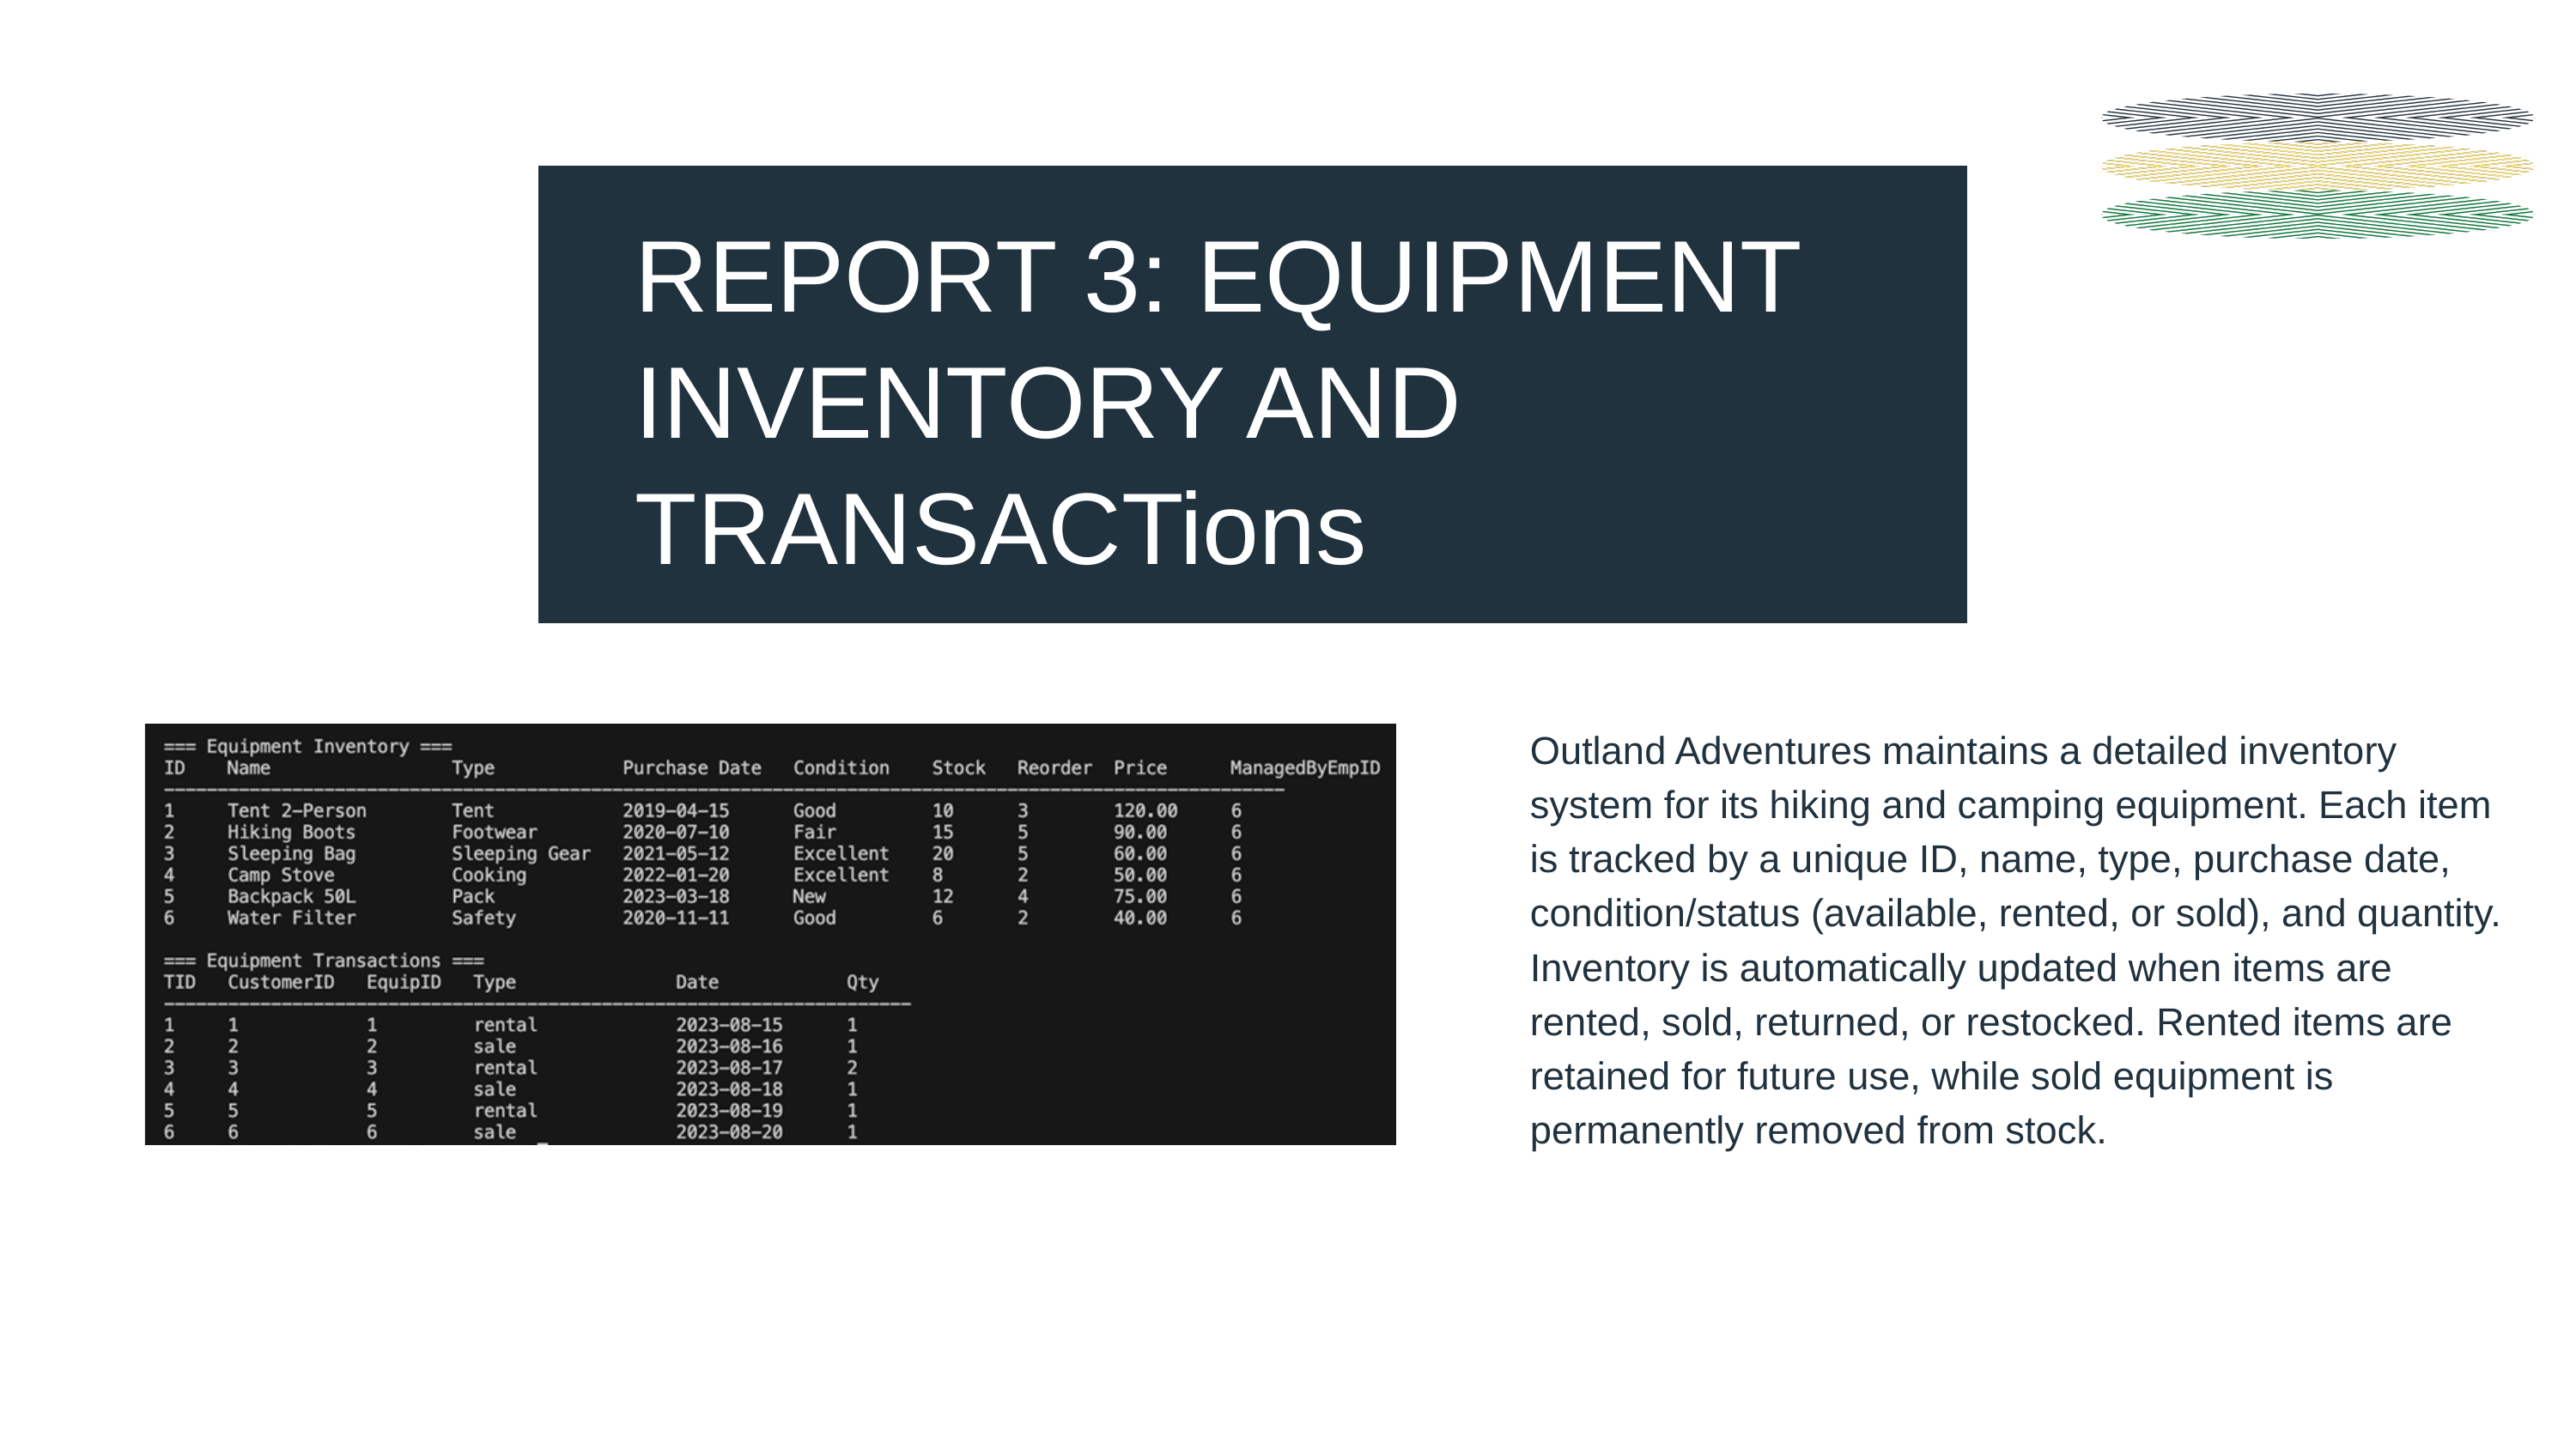

REPORT 3: EQUIPMENT INVENTORY AND TRANSACTions
Outland Adventures maintains a detailed inventory system for its hiking and camping equipment. Each item is tracked by a unique ID, name, type, purchase date, condition/status (available, rented, or sold), and quantity. Inventory is automatically updated when items are rented, sold, returned, or restocked. Rented items are retained for future use, while sold equipment is permanently removed from stock.